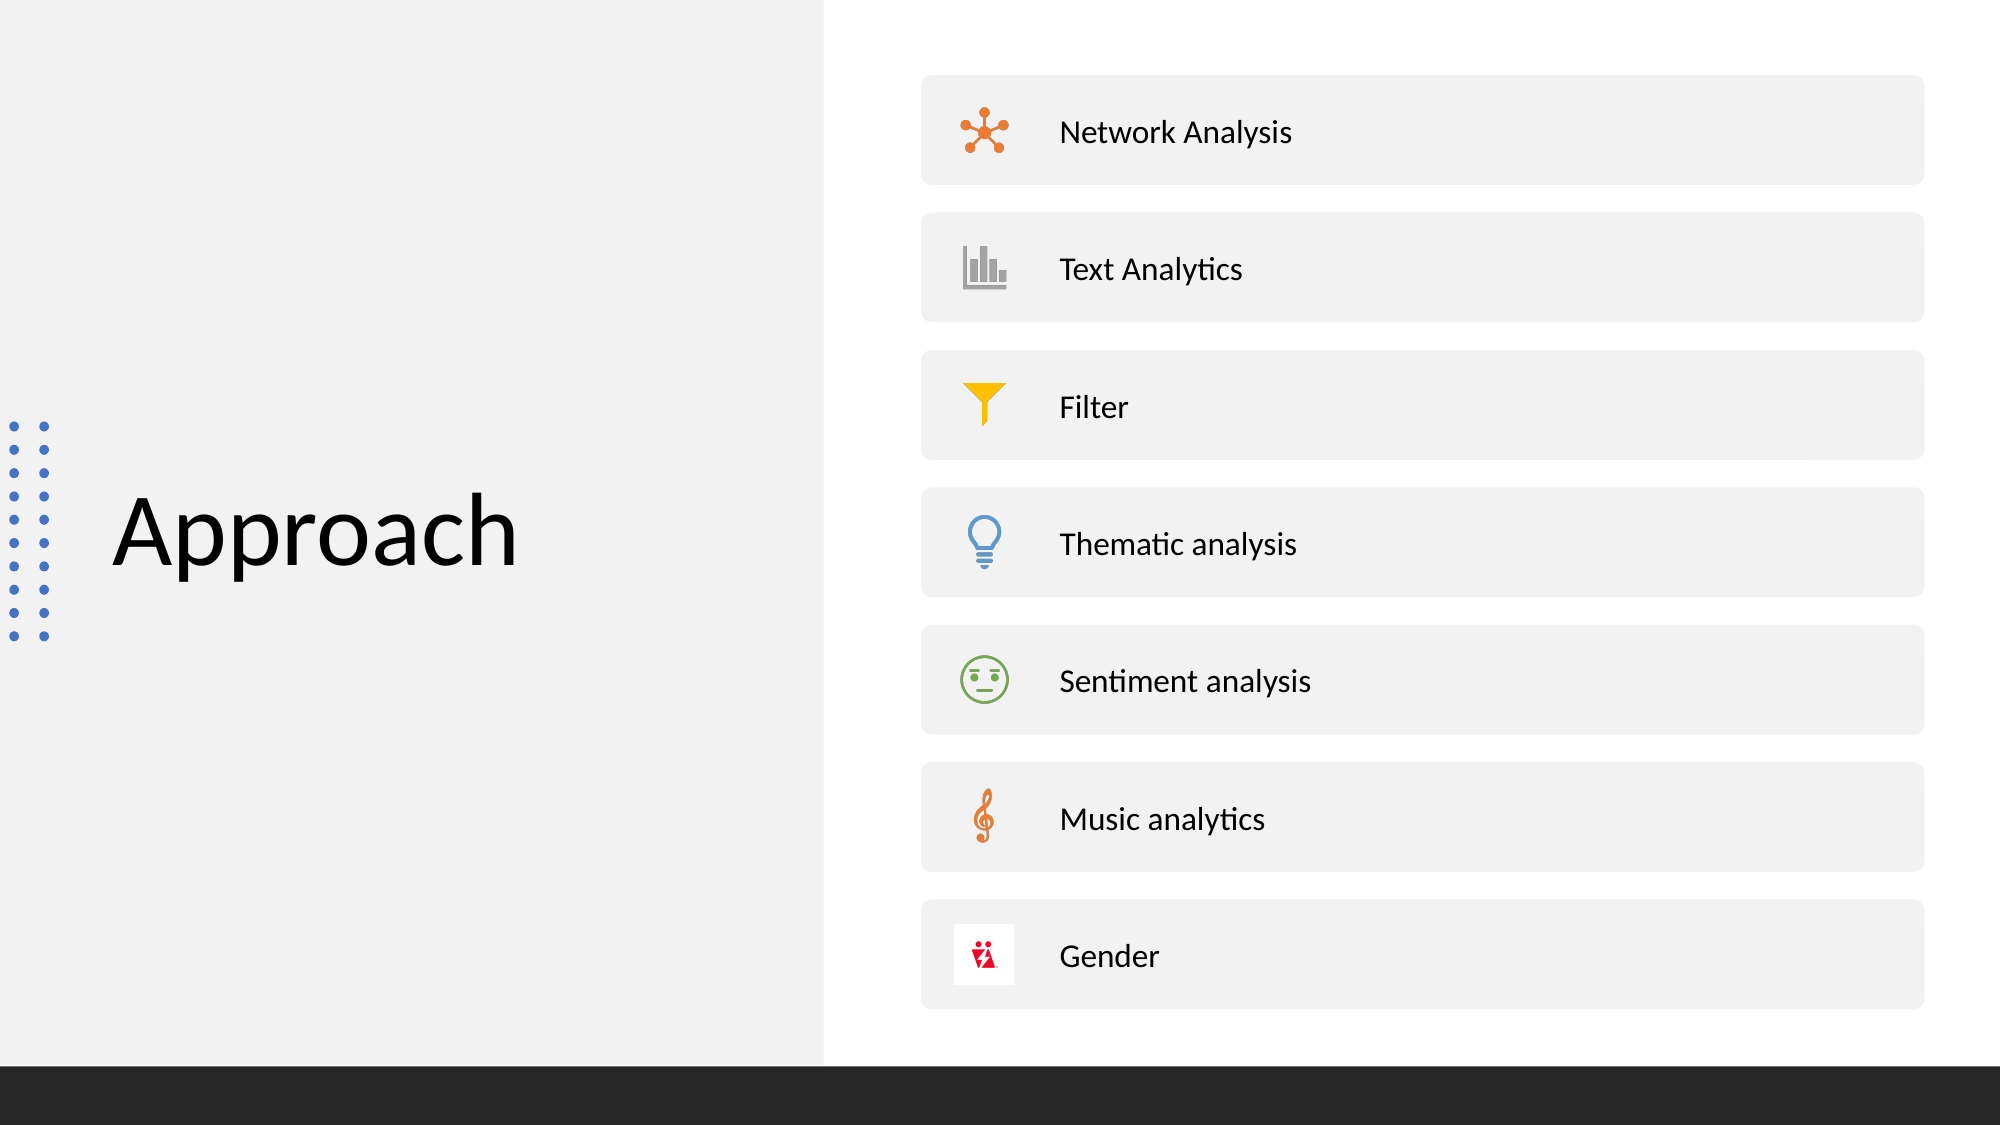

Network Analysis
Text Analytics
Filter
Thematic analysis
Sentiment analysis
Music analytics
Gender
# Approach